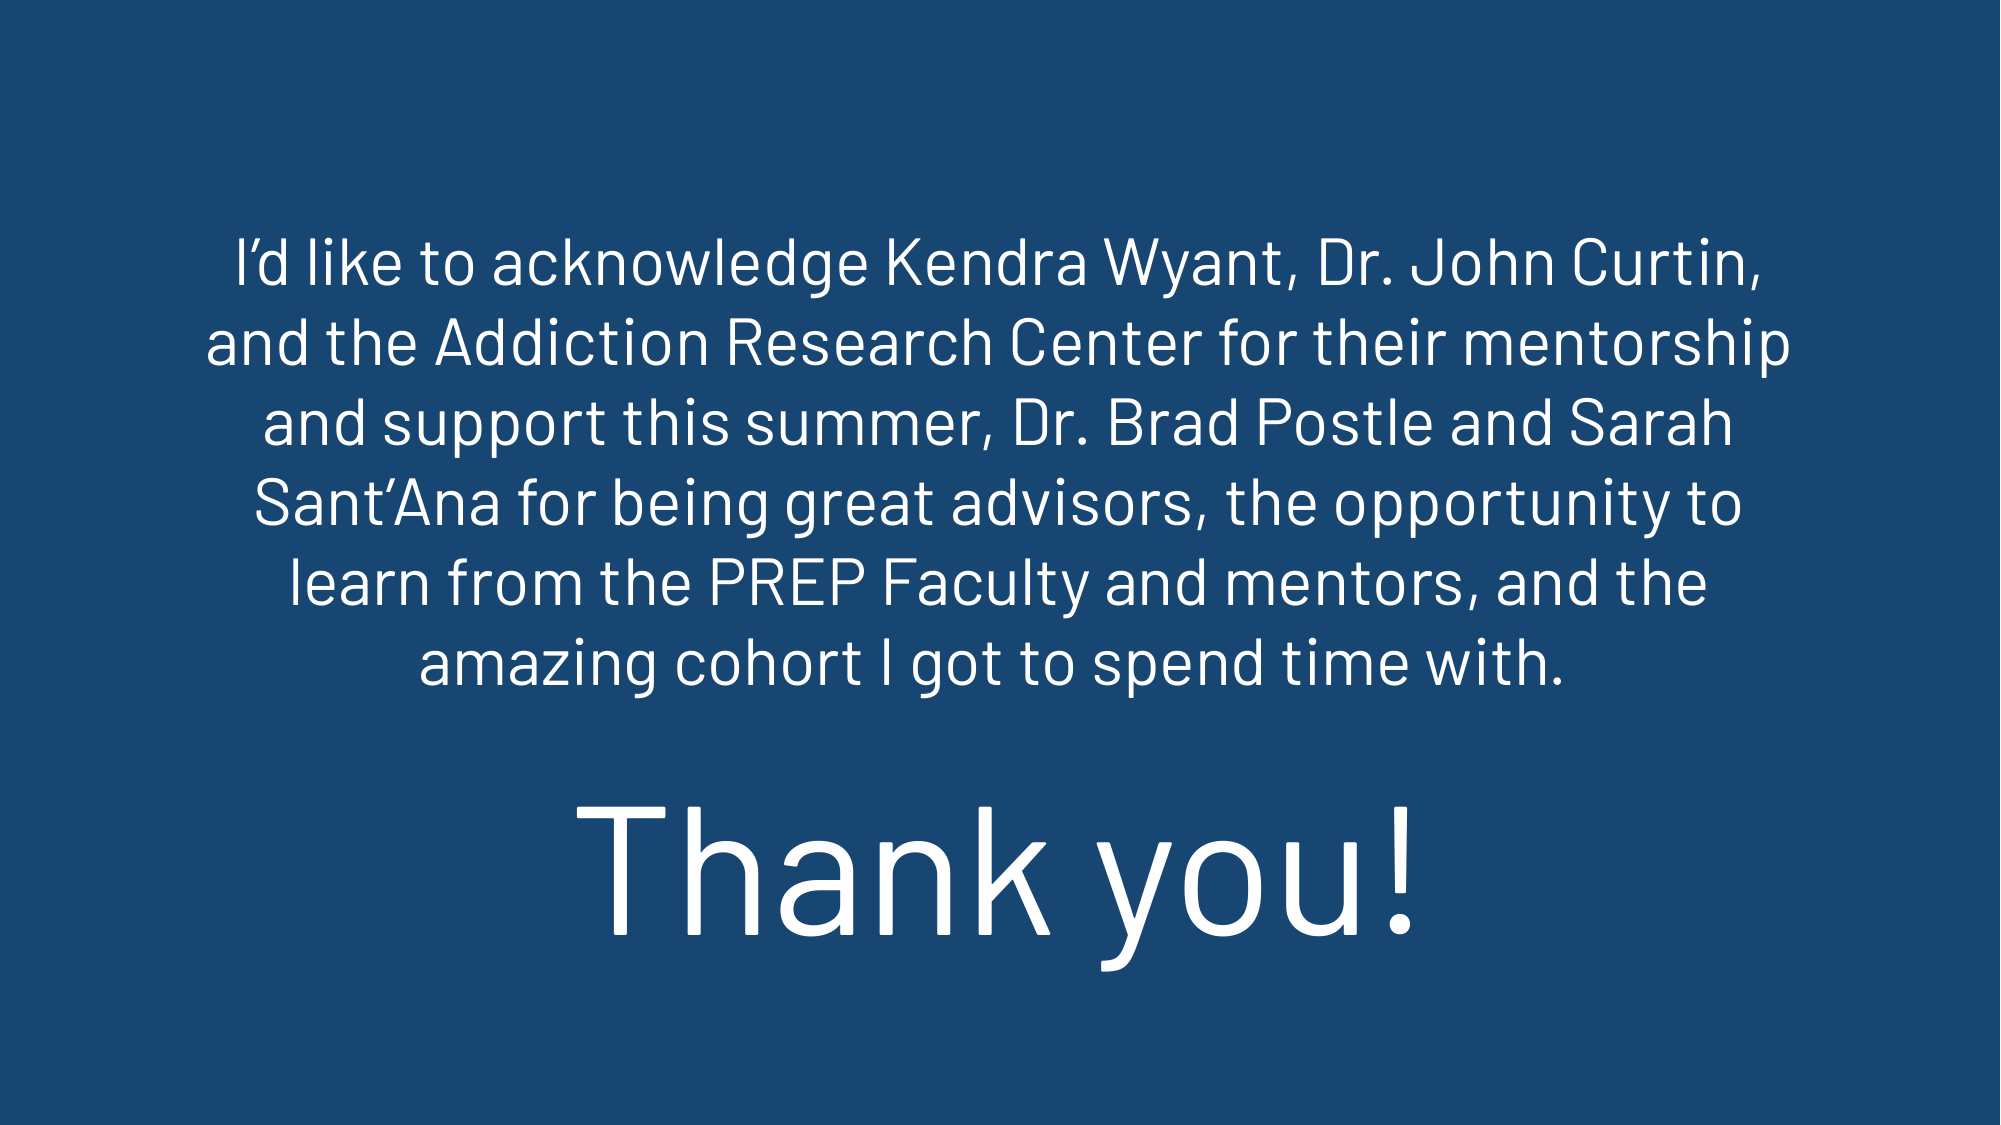

I’d like to acknowledge Kendra Wyant, Dr. John Curtin, and the Addiction Research Center for their mentorship and support this summer, Dr. Brad Postle and Sarah Sant’Ana for being great advisors, the opportunity to learn from the PREP Faculty and mentors, and the amazing cohort I got to spend time with.
# Thank you!